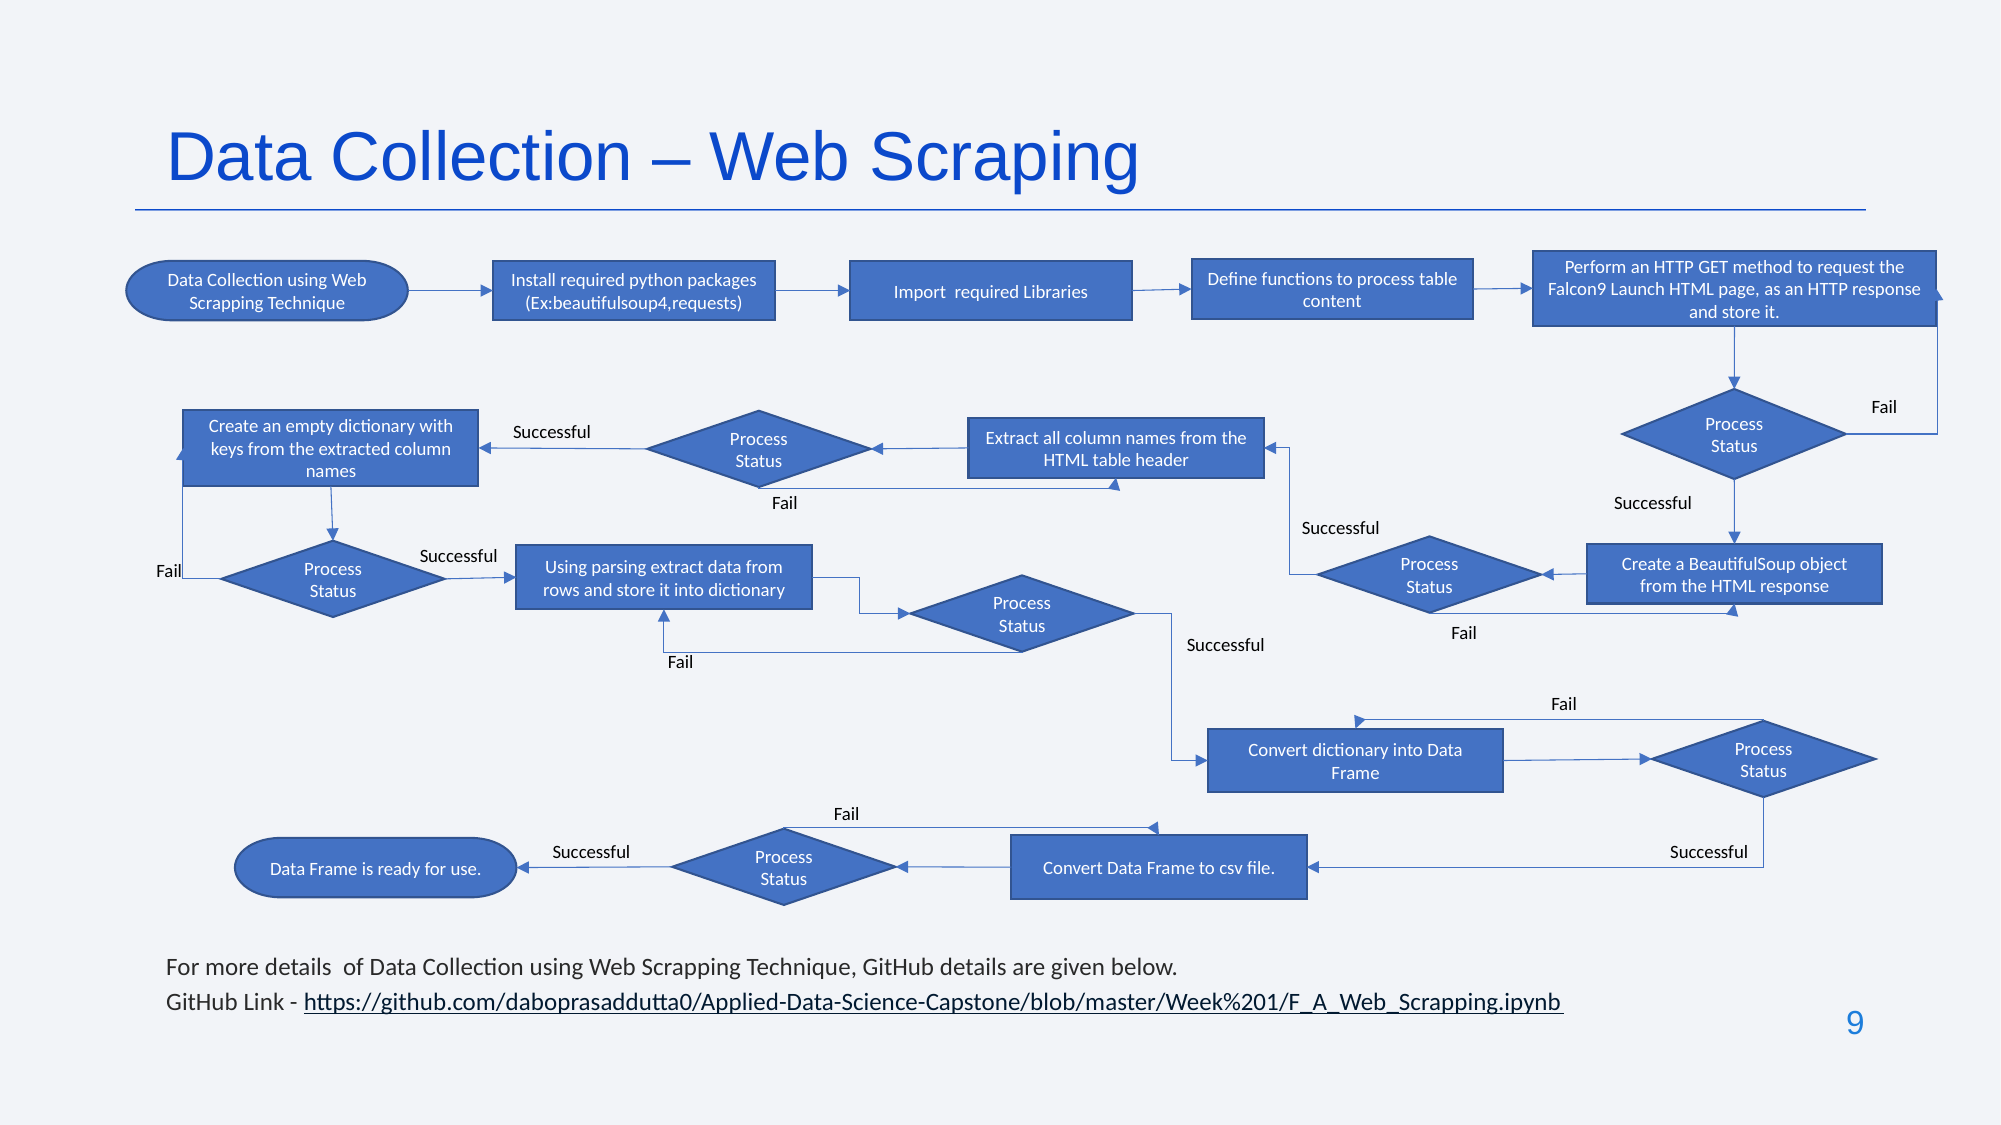

Data Collection – Web Scraping
Perform an HTTP GET method to request the Falcon9 Launch HTML page, as an HTTP response and store it.
Define functions to process table content
Data Collection using Web Scrapping Technique
Install required python packages (Ex:beautifulsoup4,requests)
Import  required Libraries
Process Status
Fail
Create an empty dictionary with keys from the extracted column names
Process Status
Successful
Extract all column names from the HTML table header
Successful
Fail
Successful
Process Status
Process Status
Successful
Create a BeautifulSoup object from the HTML response
Using parsing extract data from rows and store it into dictionary
Fail
Process Status
Fail
Successful
Fail
Fail
Process Status
Convert dictionary into Data Frame
Fail
Process Status
Convert Data Frame to csv file.
Successful
Successful
Data Frame is ready for use.
For more details  of Data Collection using Web Scrapping Technique, GitHub details are given below.
GitHub Link - https://github.com/daboprasaddutta0/Applied-Data-Science-Capstone/blob/master/Week%201/F_A_Web_Scrapping.ipynb

9